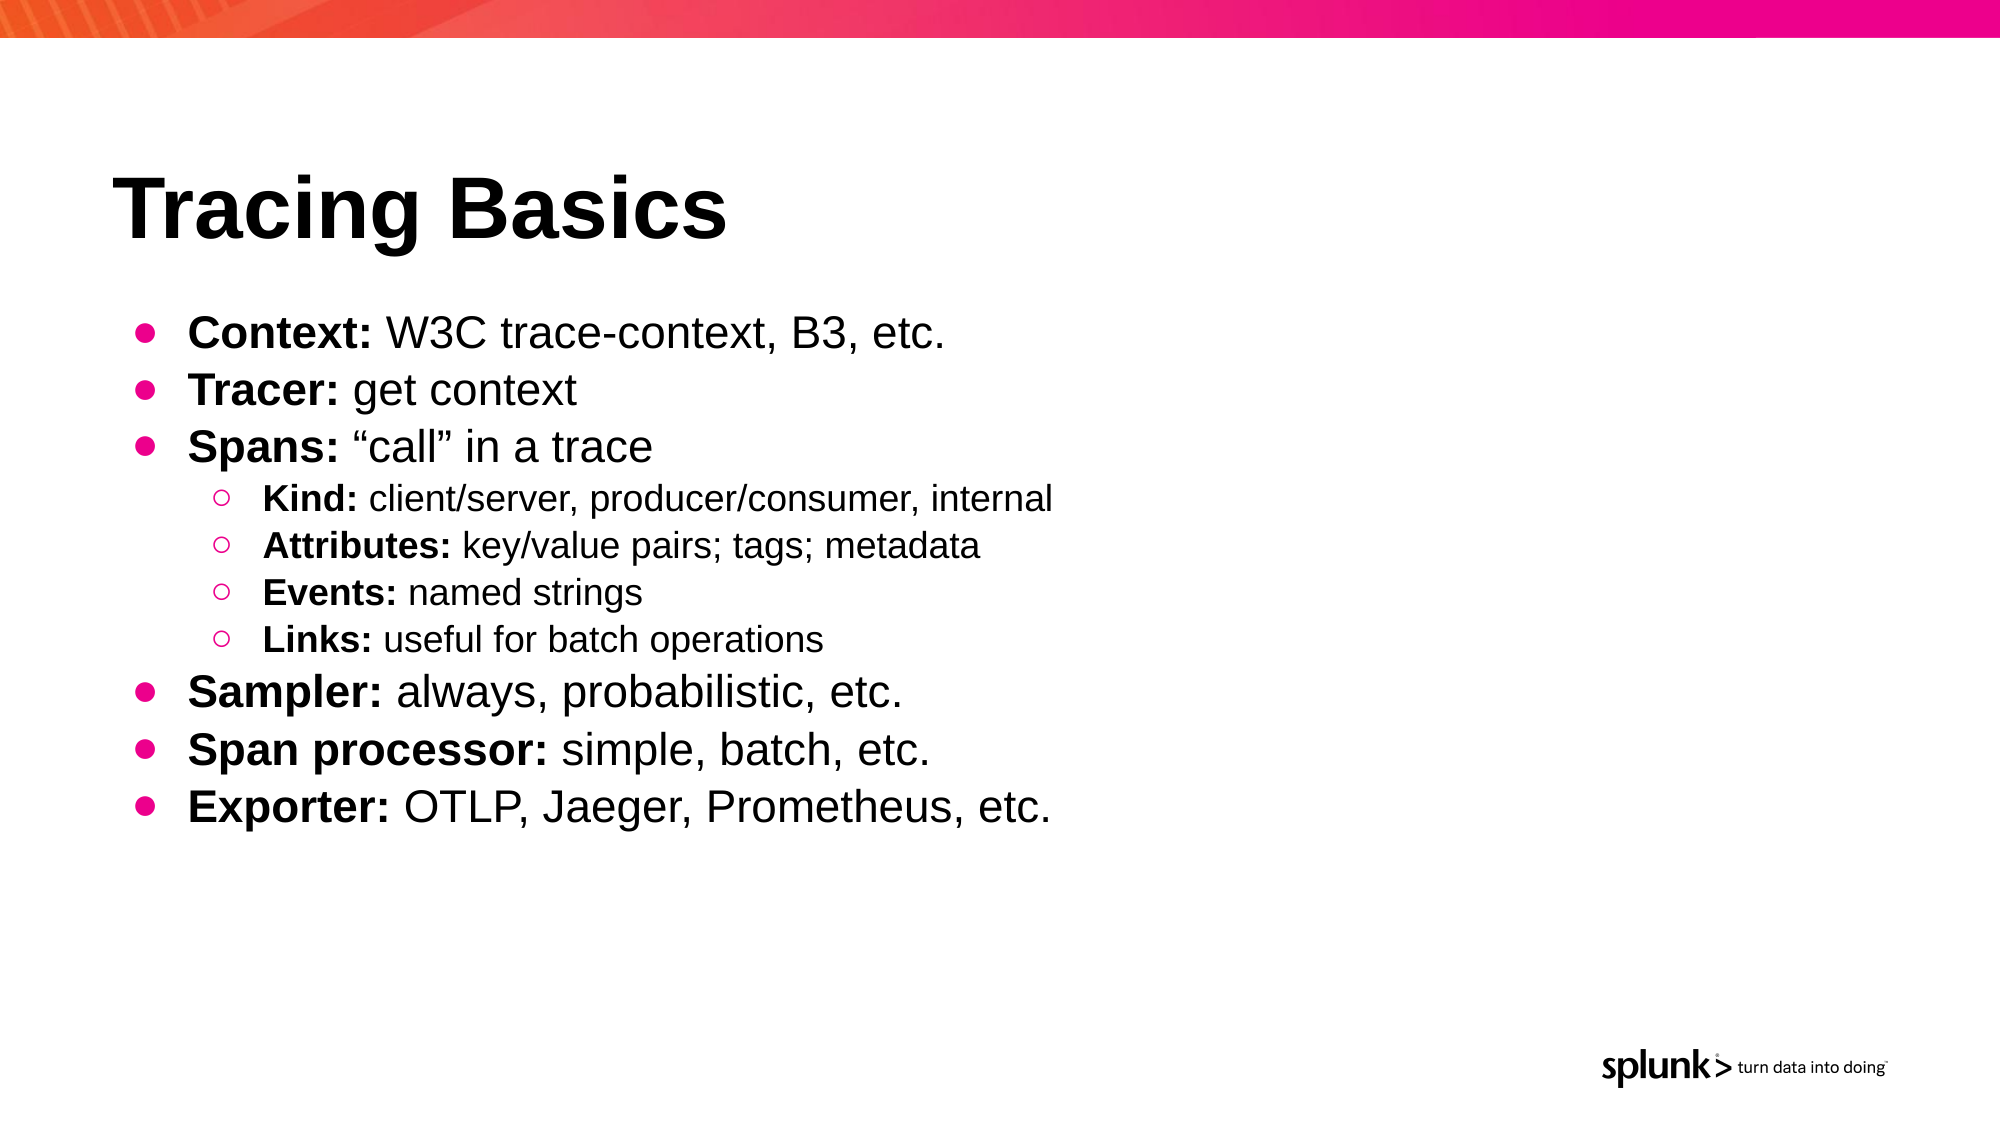

# Tracing Basics
Context: W3C trace-context, B3, etc.
Tracer: get context
Spans: “call” in a trace
Kind: client/server, producer/consumer, internal
Attributes: key/value pairs; tags; metadata
Events: named strings
Links: useful for batch operations
Sampler: always, probabilistic, etc.
Span processor: simple, batch, etc.
Exporter: OTLP, Jaeger, Prometheus, etc.